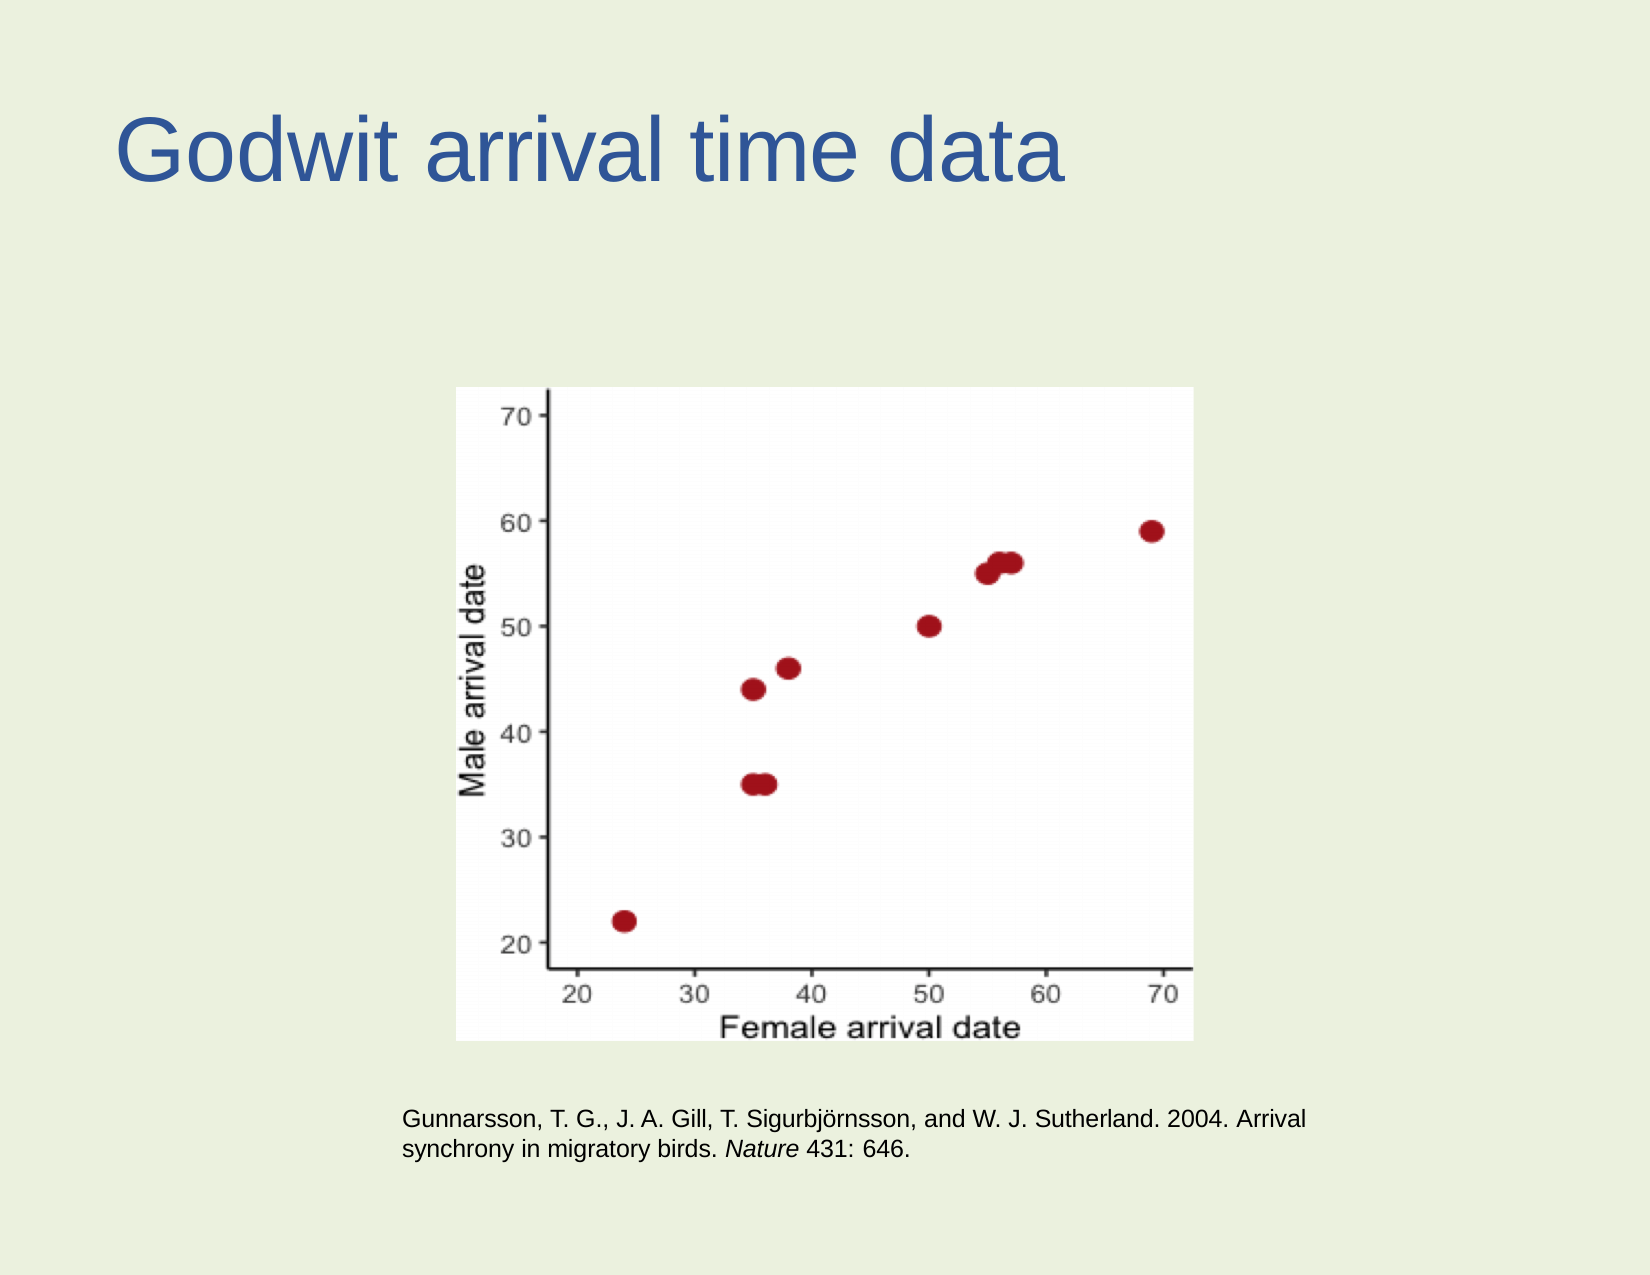

Godwit arrival time data

Gunnarsson, T. G., J. A. Gill, T. Sigurbjörnsson, and W. J. Sutherland. 2004. Arrival synchrony in migratory birds. Nature 431: 646.